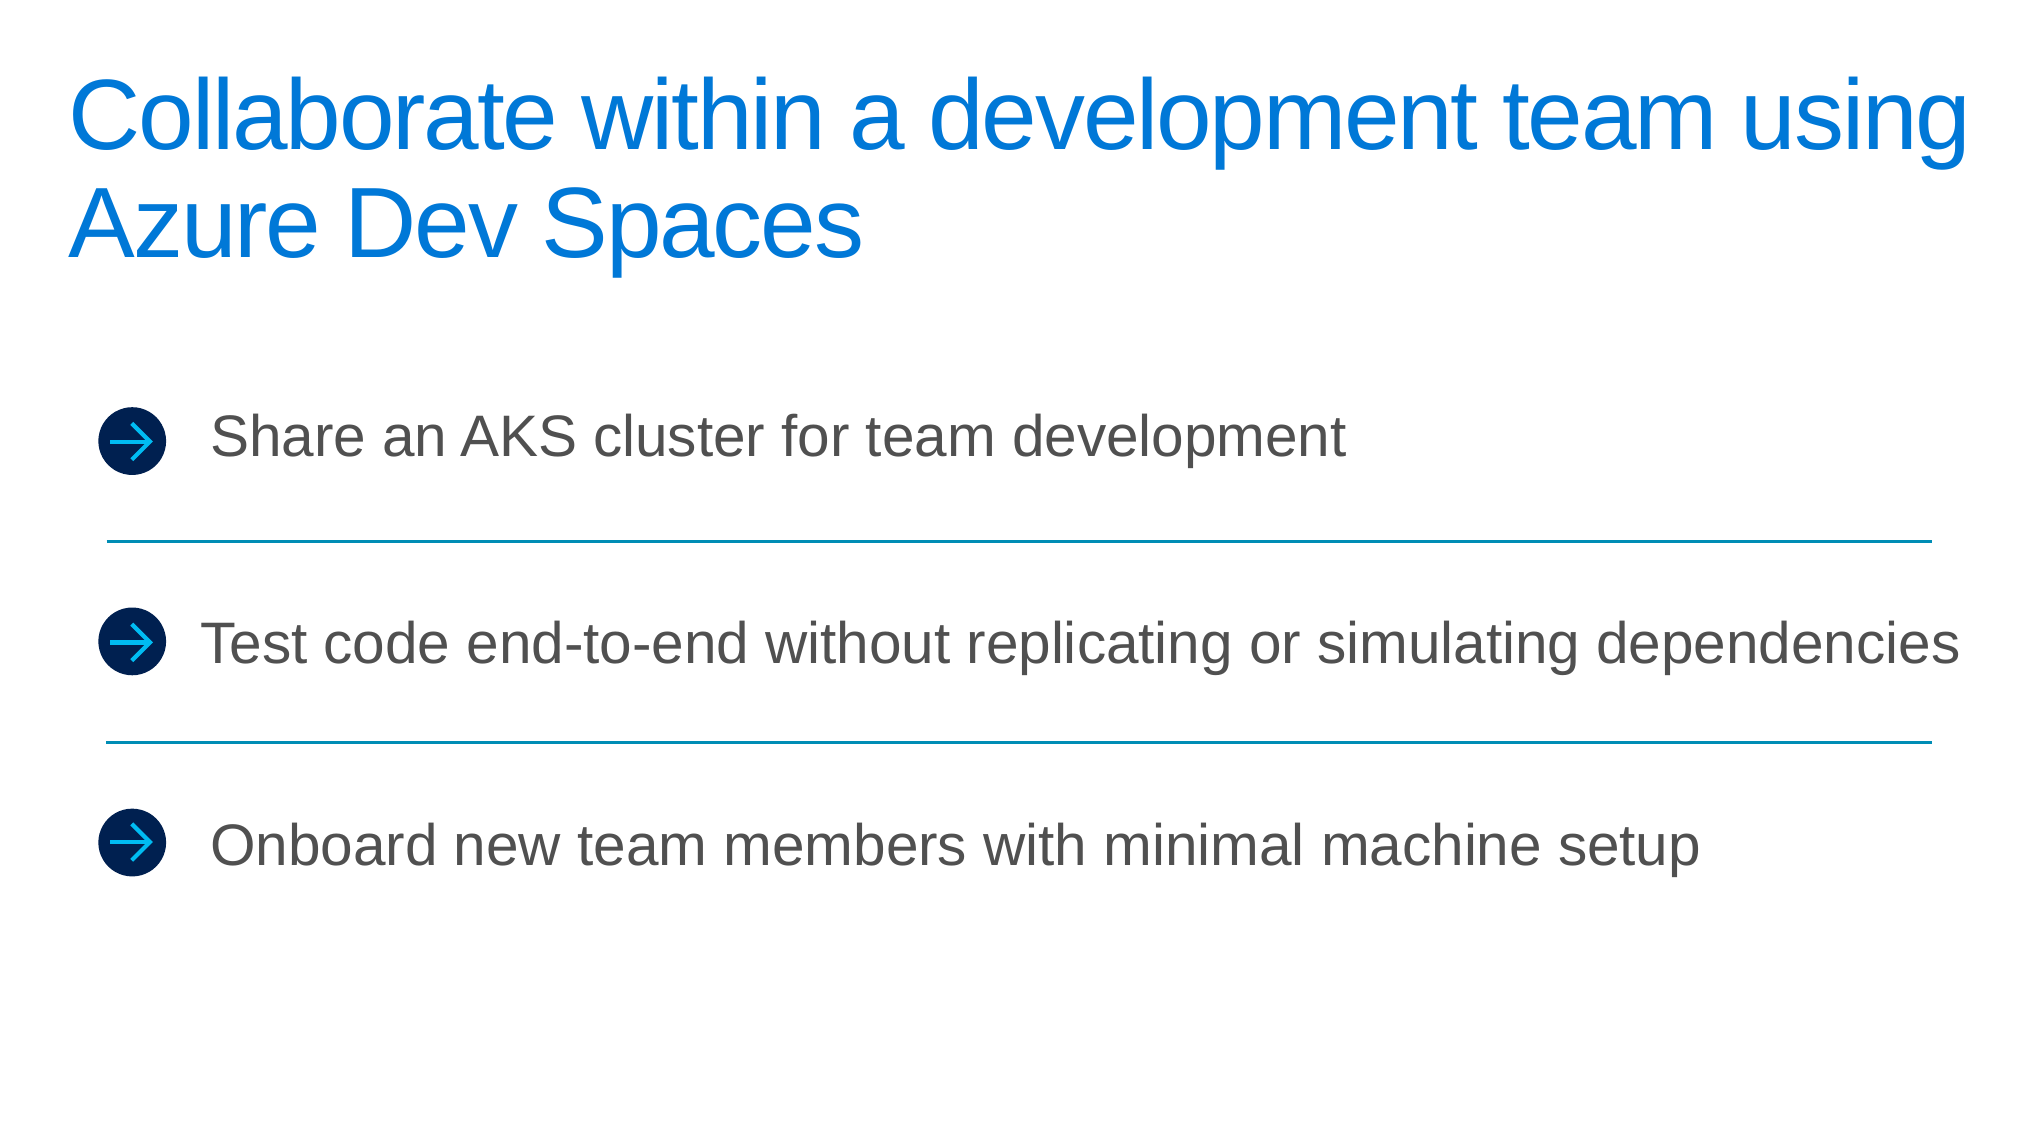

# Collaborate within a development team using Azure Dev Spaces
Share an AKS cluster for team development

Test code end-to-end without replicating or simulating dependencies

Onboard new team members with minimal machine setup